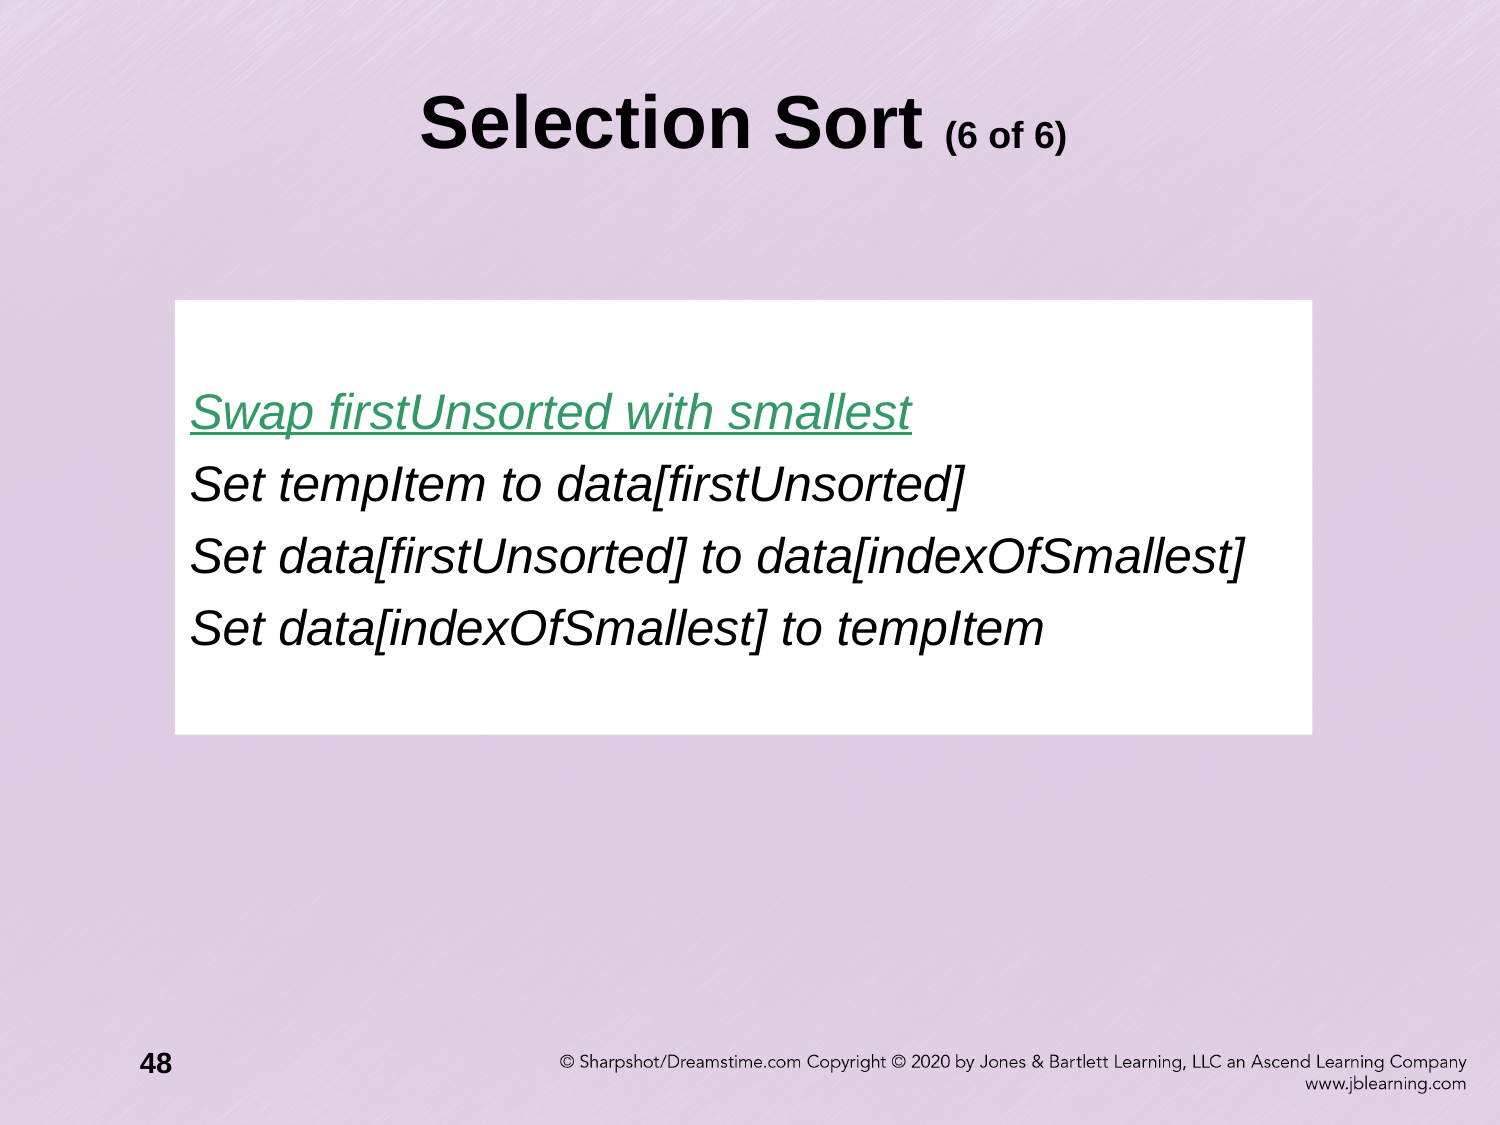

Selection Sort (6 of 6)

Swap firstUnsorted with smallest
Set tempItem to data[firstUnsorted]
Set data[firstUnsorted] to data[indexOfSmallest]
Set data[indexOfSmallest] to tempItem

48